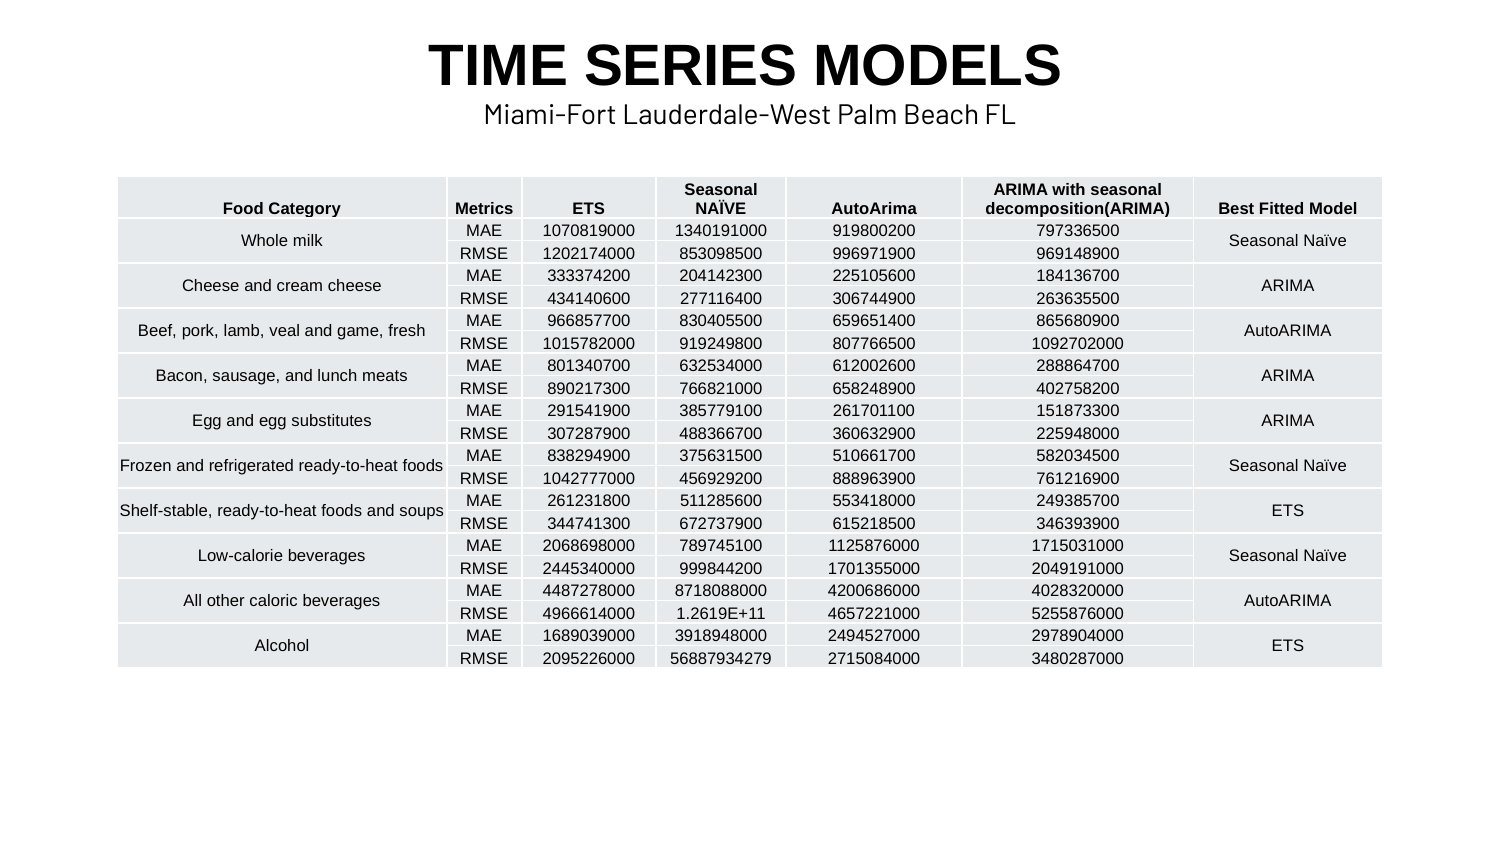

# TIME SERIES MODELS
Miami-Fort Lauderdale-West Palm Beach FL
| Food Category | Metrics | ETS | Seasonal NAÏVE | AutoArima | ARIMA with seasonal decomposition(ARIMA) | Best Fitted Model |
| --- | --- | --- | --- | --- | --- | --- |
| Whole milk | MAE | 1070819000 | 1340191000 | 919800200 | 797336500 | Seasonal Naïve |
|  | RMSE | 1202174000 | 853098500 | 996971900 | 969148900 |  |
| Cheese and cream cheese | MAE | 333374200 | 204142300 | 225105600 | 184136700 | ARIMA |
|  | RMSE | 434140600 | 277116400 | 306744900 | 263635500 |  |
| Beef, pork, lamb, veal and game, fresh | MAE | 966857700 | 830405500 | 659651400 | 865680900 | AutoARIMA |
|  | RMSE | 1015782000 | 919249800 | 807766500 | 1092702000 |  |
| Bacon, sausage, and lunch meats | MAE | 801340700 | 632534000 | 612002600 | 288864700 | ARIMA |
|  | RMSE | 890217300 | 766821000 | 658248900 | 402758200 |  |
| Egg and egg substitutes | MAE | 291541900 | 385779100 | 261701100 | 151873300 | ARIMA |
|  | RMSE | 307287900 | 488366700 | 360632900 | 225948000 |  |
| Frozen and refrigerated ready-to-heat foods | MAE | 838294900 | 375631500 | 510661700 | 582034500 | Seasonal Naïve |
|  | RMSE | 1042777000 | 456929200 | 888963900 | 761216900 |  |
| Shelf-stable, ready-to-heat foods and soups | MAE | 261231800 | 511285600 | 553418000 | 249385700 | ETS |
|  | RMSE | 344741300 | 672737900 | 615218500 | 346393900 |  |
| Low-calorie beverages | MAE | 2068698000 | 789745100 | 1125876000 | 1715031000 | Seasonal Naïve |
|  | RMSE | 2445340000 | 999844200 | 1701355000 | 2049191000 |  |
| All other caloric beverages | MAE | 4487278000 | 8718088000 | 4200686000 | 4028320000 | AutoARIMA |
|  | RMSE | 4966614000 | 1.2619E+11 | 4657221000 | 5255876000 |  |
| Alcohol | MAE | 1689039000 | 3918948000 | 2494527000 | 2978904000 | ETS |
|  | RMSE | 2095226000 | 56887934279 | 2715084000 | 3480287000 |  |